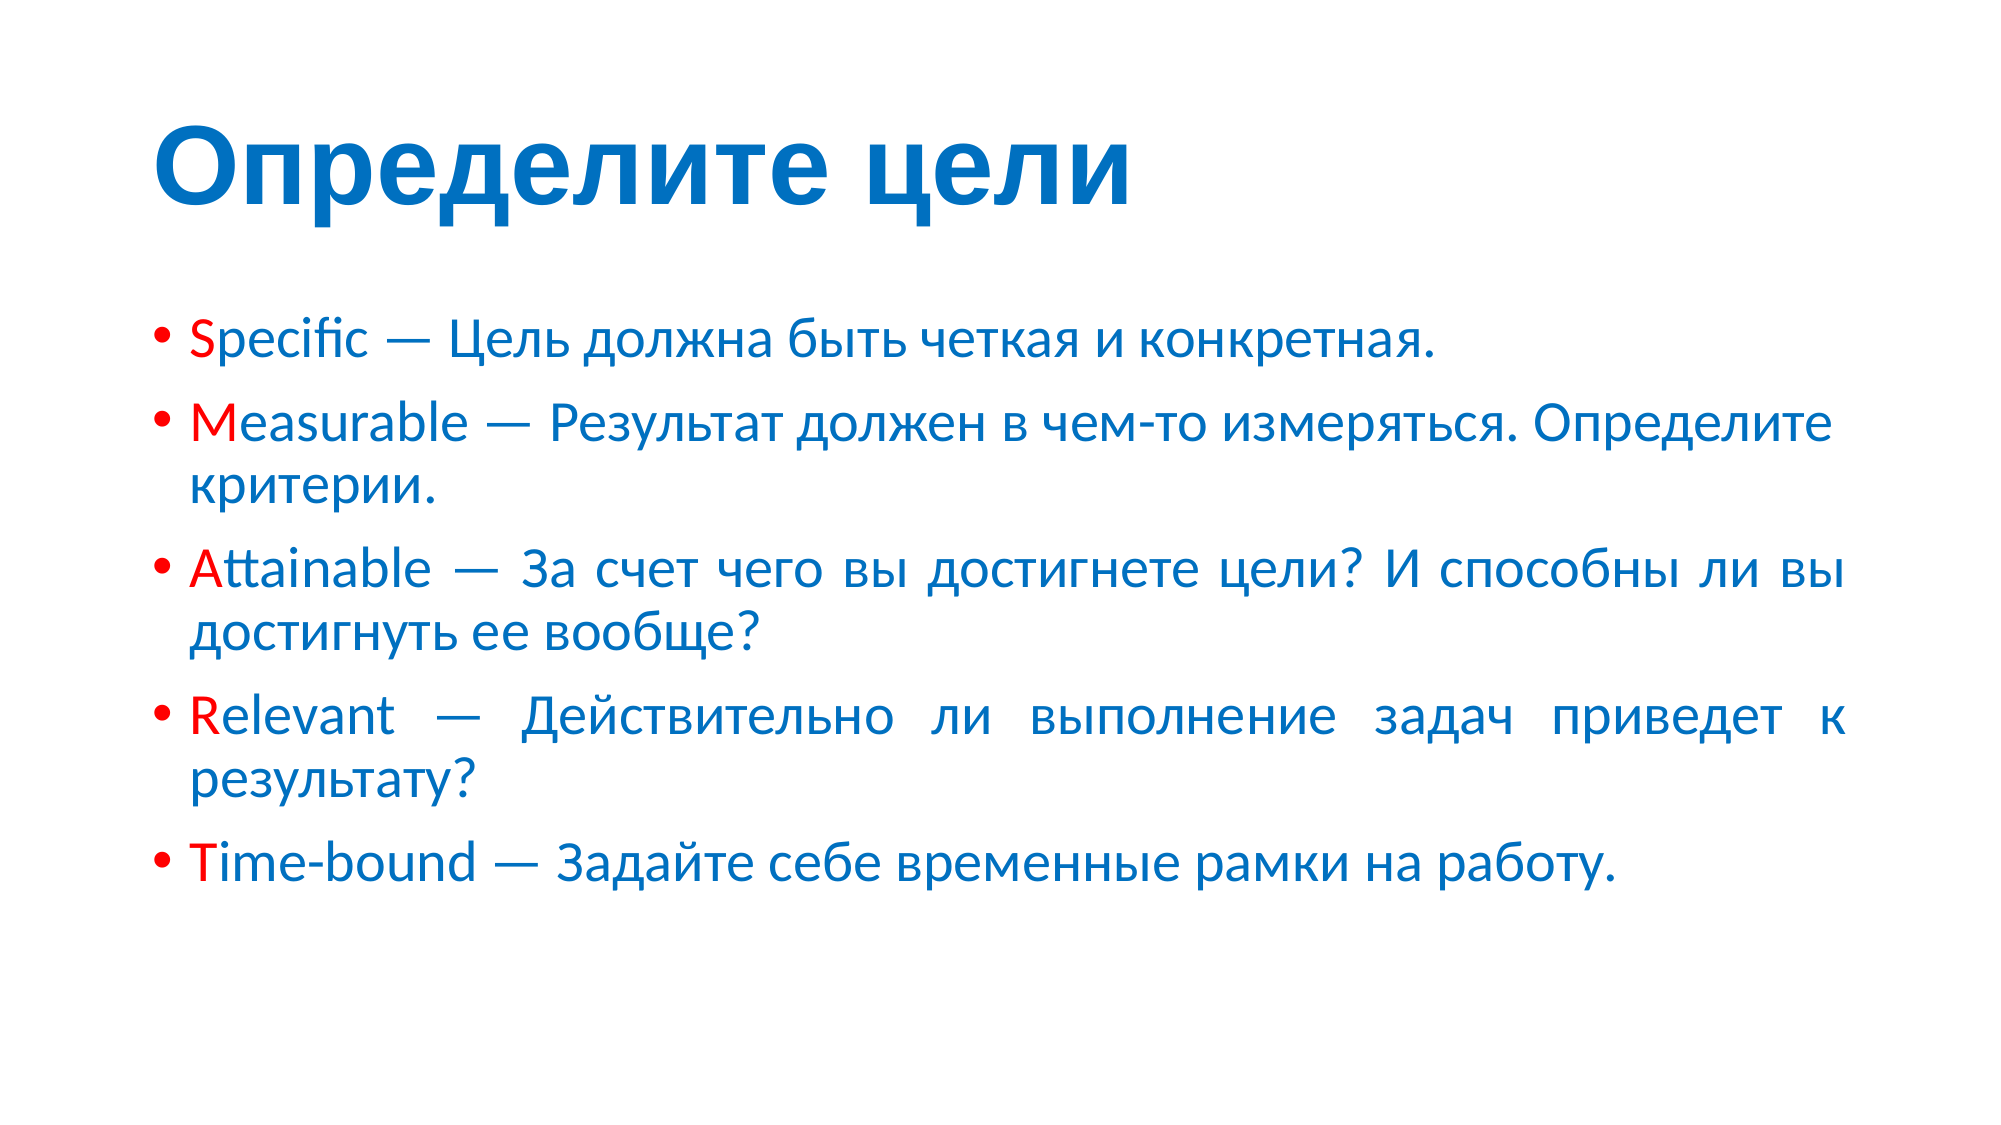

# Определите цели
Specific — Цель должна быть четкая и конкретная.
Measurable — Результат должен в чем-то измеряться. Определите  критерии.
Attainable — За счет чего вы достигнете цели? И способны ли вы достигнуть ее вообще?
Relevant — Действительно ли выполнение задач приведет к результату?
Time-bound — Задайте себе временные рамки на работу.